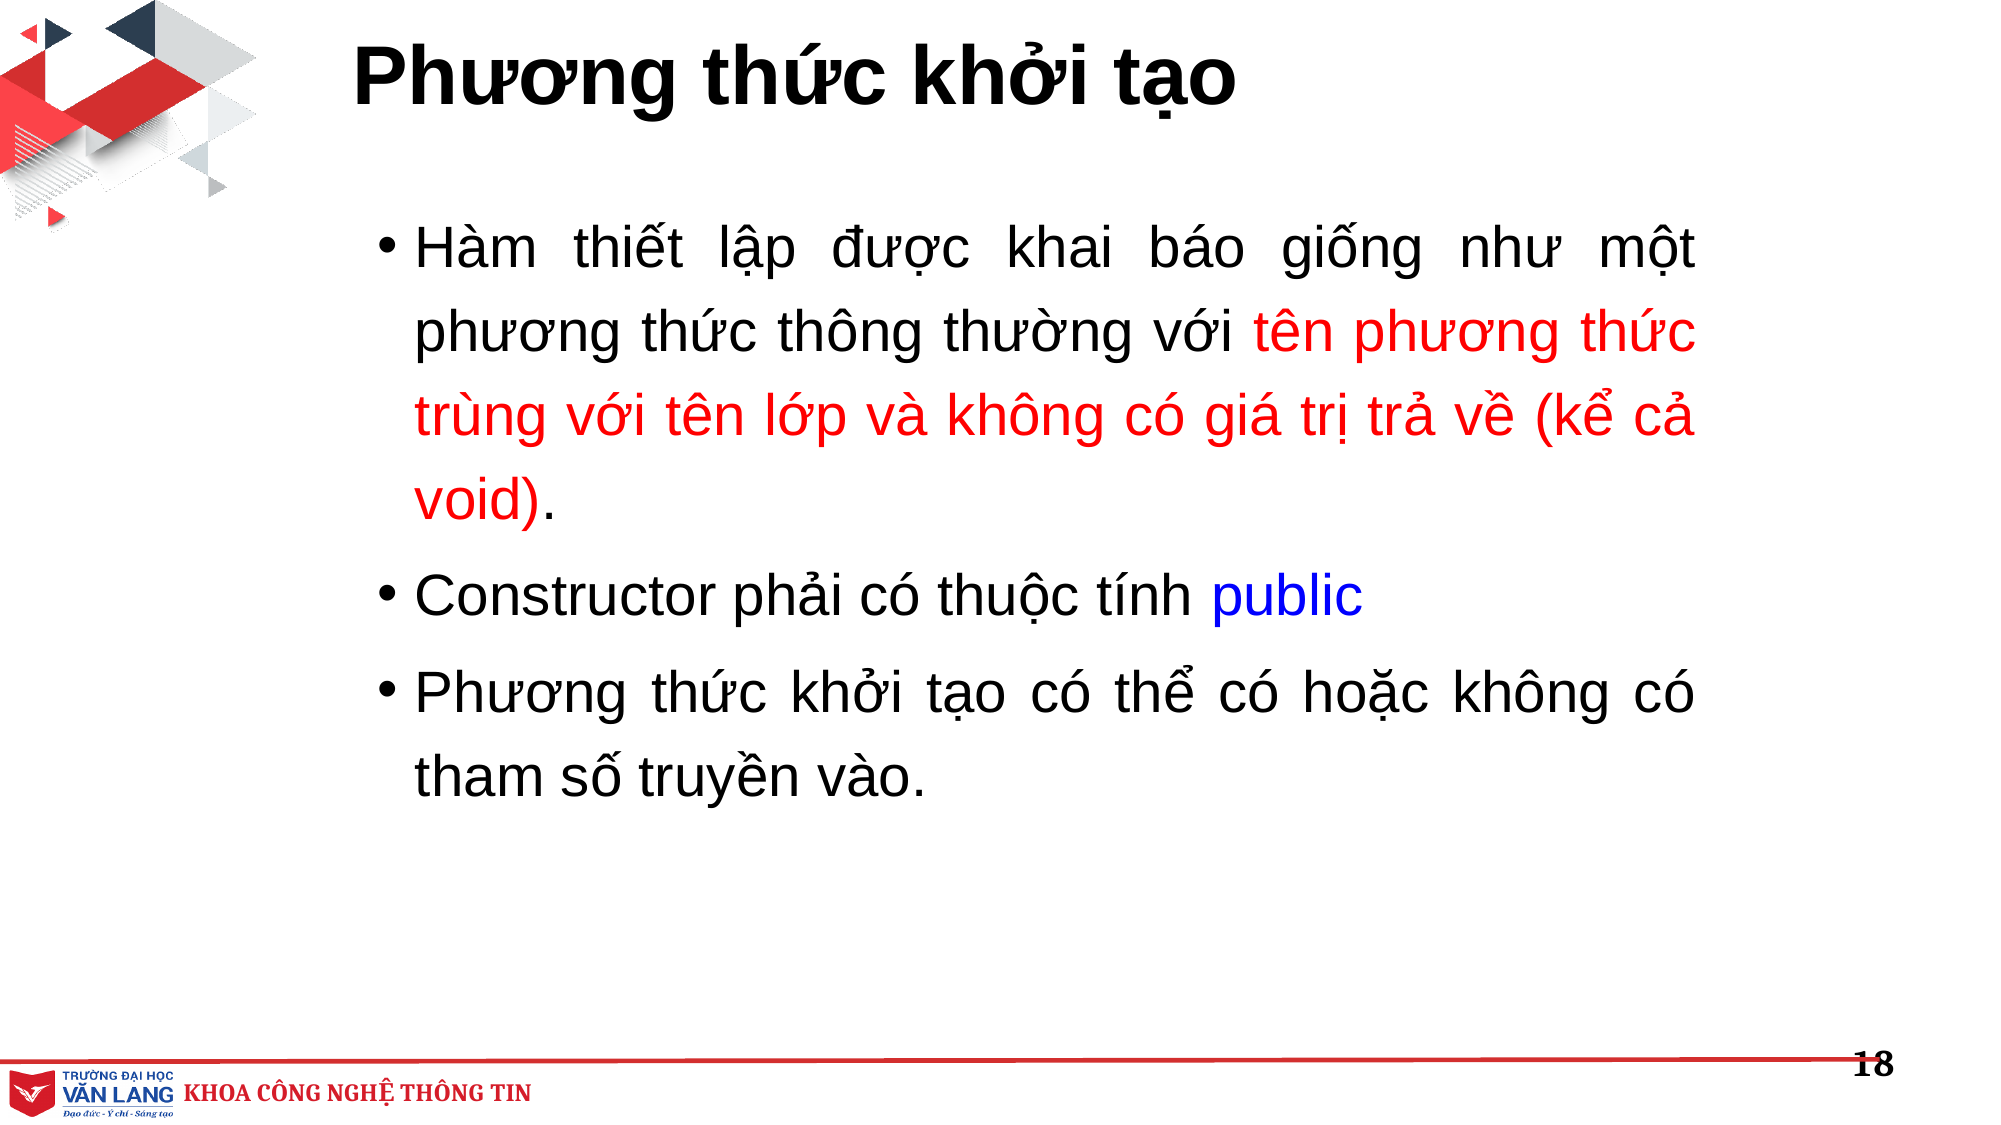

# Phương thức khởi tạo
Hàm thiết lập được khai báo giống như một phương thức thông thường với tên phương thức trùng với tên lớp và không có giá trị trả về (kể cả void).
Constructor phải có thuộc tính public
Phương thức khởi tạo có thể có hoặc không có tham số truyền vào.